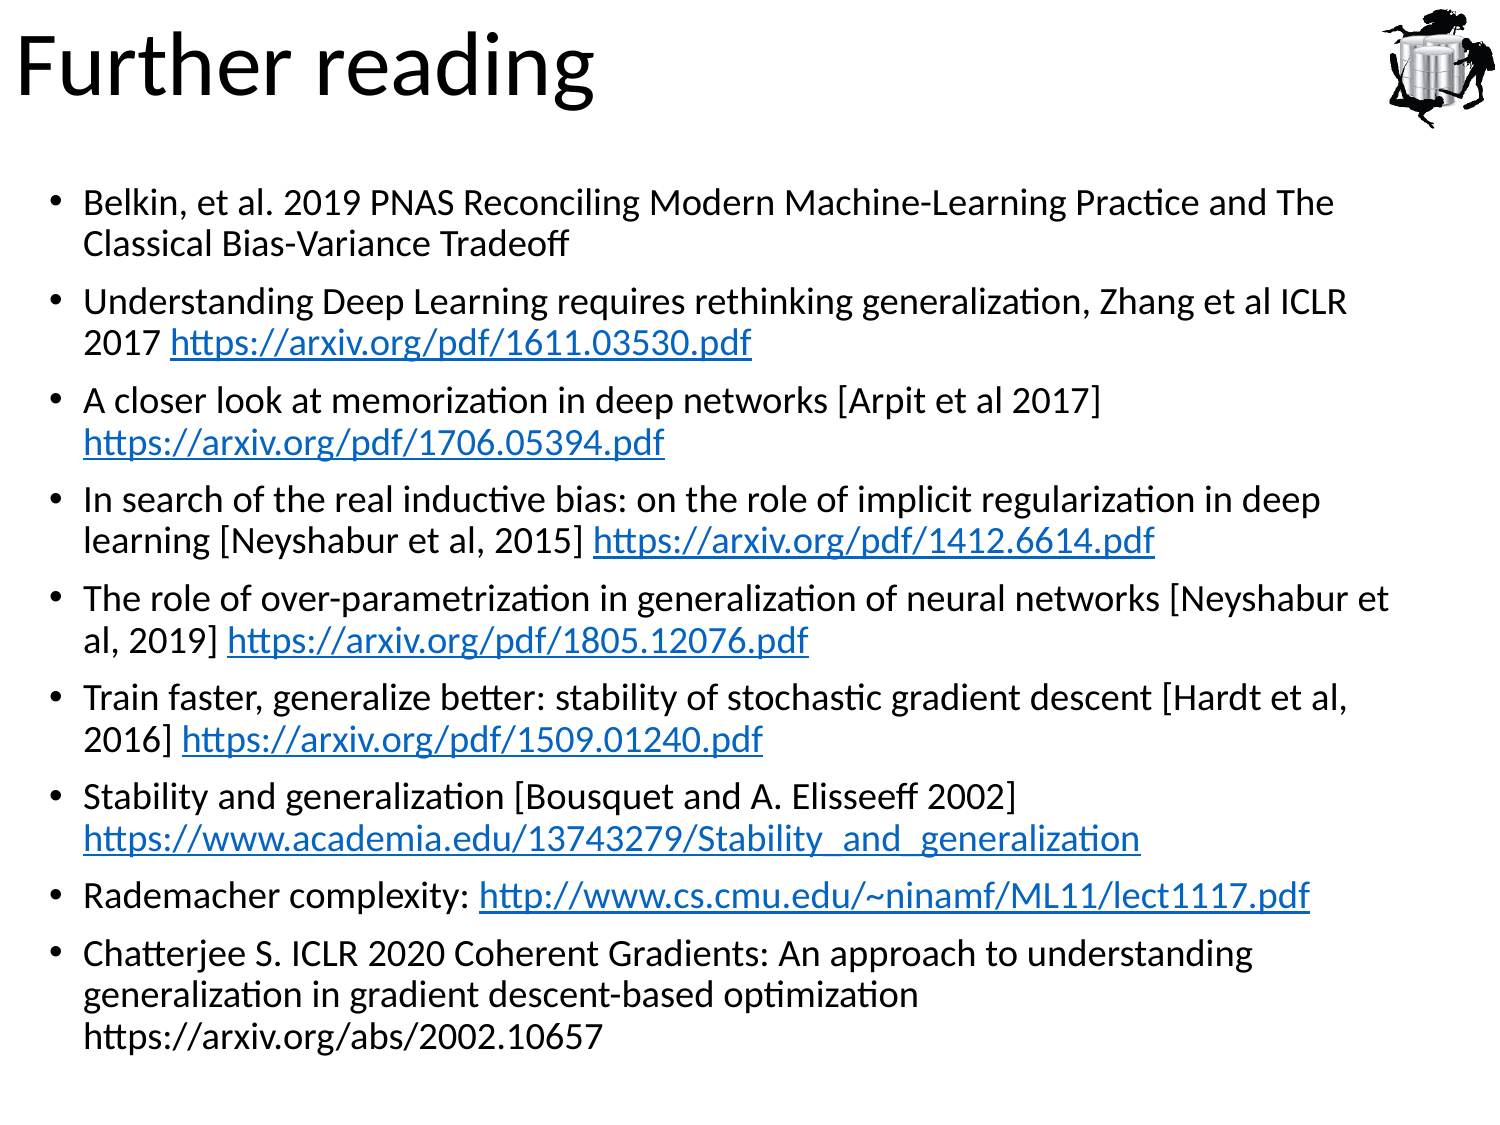

# Further reading
Belkin, et al. 2019 PNAS Reconciling Modern Machine-Learning Practice and The Classical Bias-Variance Tradeoff
Understanding Deep Learning requires rethinking generalization, Zhang et al ICLR 2017 https://arxiv.org/pdf/1611.03530.pdf
A closer look at memorization in deep networks [Arpit et al 2017] https://arxiv.org/pdf/1706.05394.pdf
In search of the real inductive bias: on the role of implicit regularization in deep learning [Neyshabur et al, 2015] https://arxiv.org/pdf/1412.6614.pdf
The role of over-parametrization in generalization of neural networks [Neyshabur et al, 2019] https://arxiv.org/pdf/1805.12076.pdf
Train faster, generalize better: stability of stochastic gradient descent [Hardt et al, 2016] https://arxiv.org/pdf/1509.01240.pdf
Stability and generalization [Bousquet and A. Elisseeff 2002] https://www.academia.edu/13743279/Stability_and_generalization
Rademacher complexity: http://www.cs.cmu.edu/~ninamf/ML11/lect1117.pdf
Chatterjee S. ICLR 2020 Coherent Gradients: An approach to understanding generalization in gradient descent-based optimization https://arxiv.org/abs/2002.10657